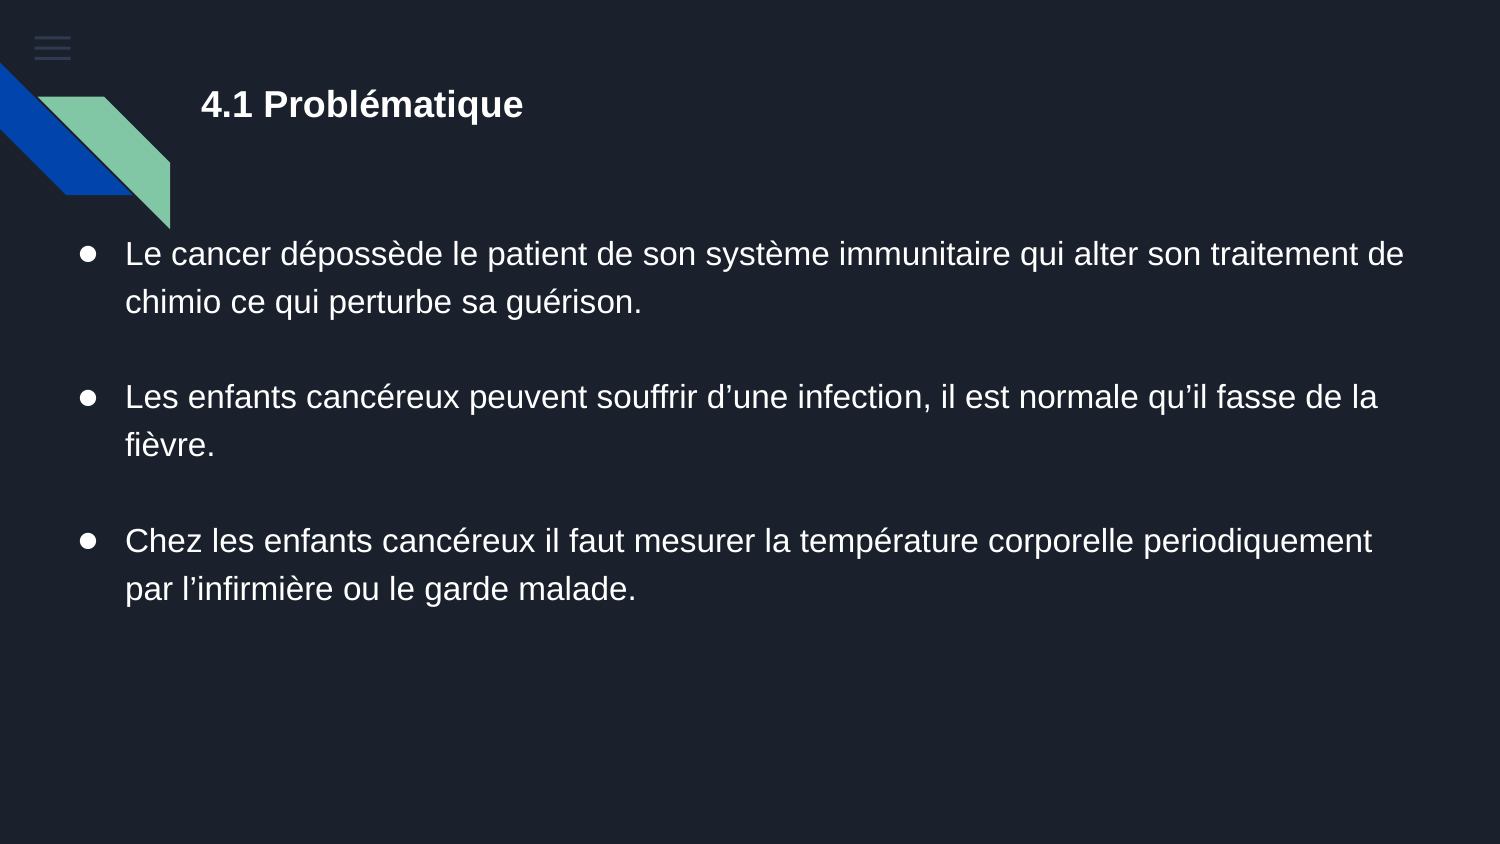

# 4.1 Problématique
Le cancer dépossède le patient de son système immunitaire qui alter son traitement de chimio ce qui perturbe sa guérison.

Les enfants cancéreux peuvent souffrir d’une infection, il est normale qu’il fasse de la fièvre.

Chez les enfants cancéreux il faut mesurer la température corporelle periodiquement par l’infirmière ou le garde malade.

14